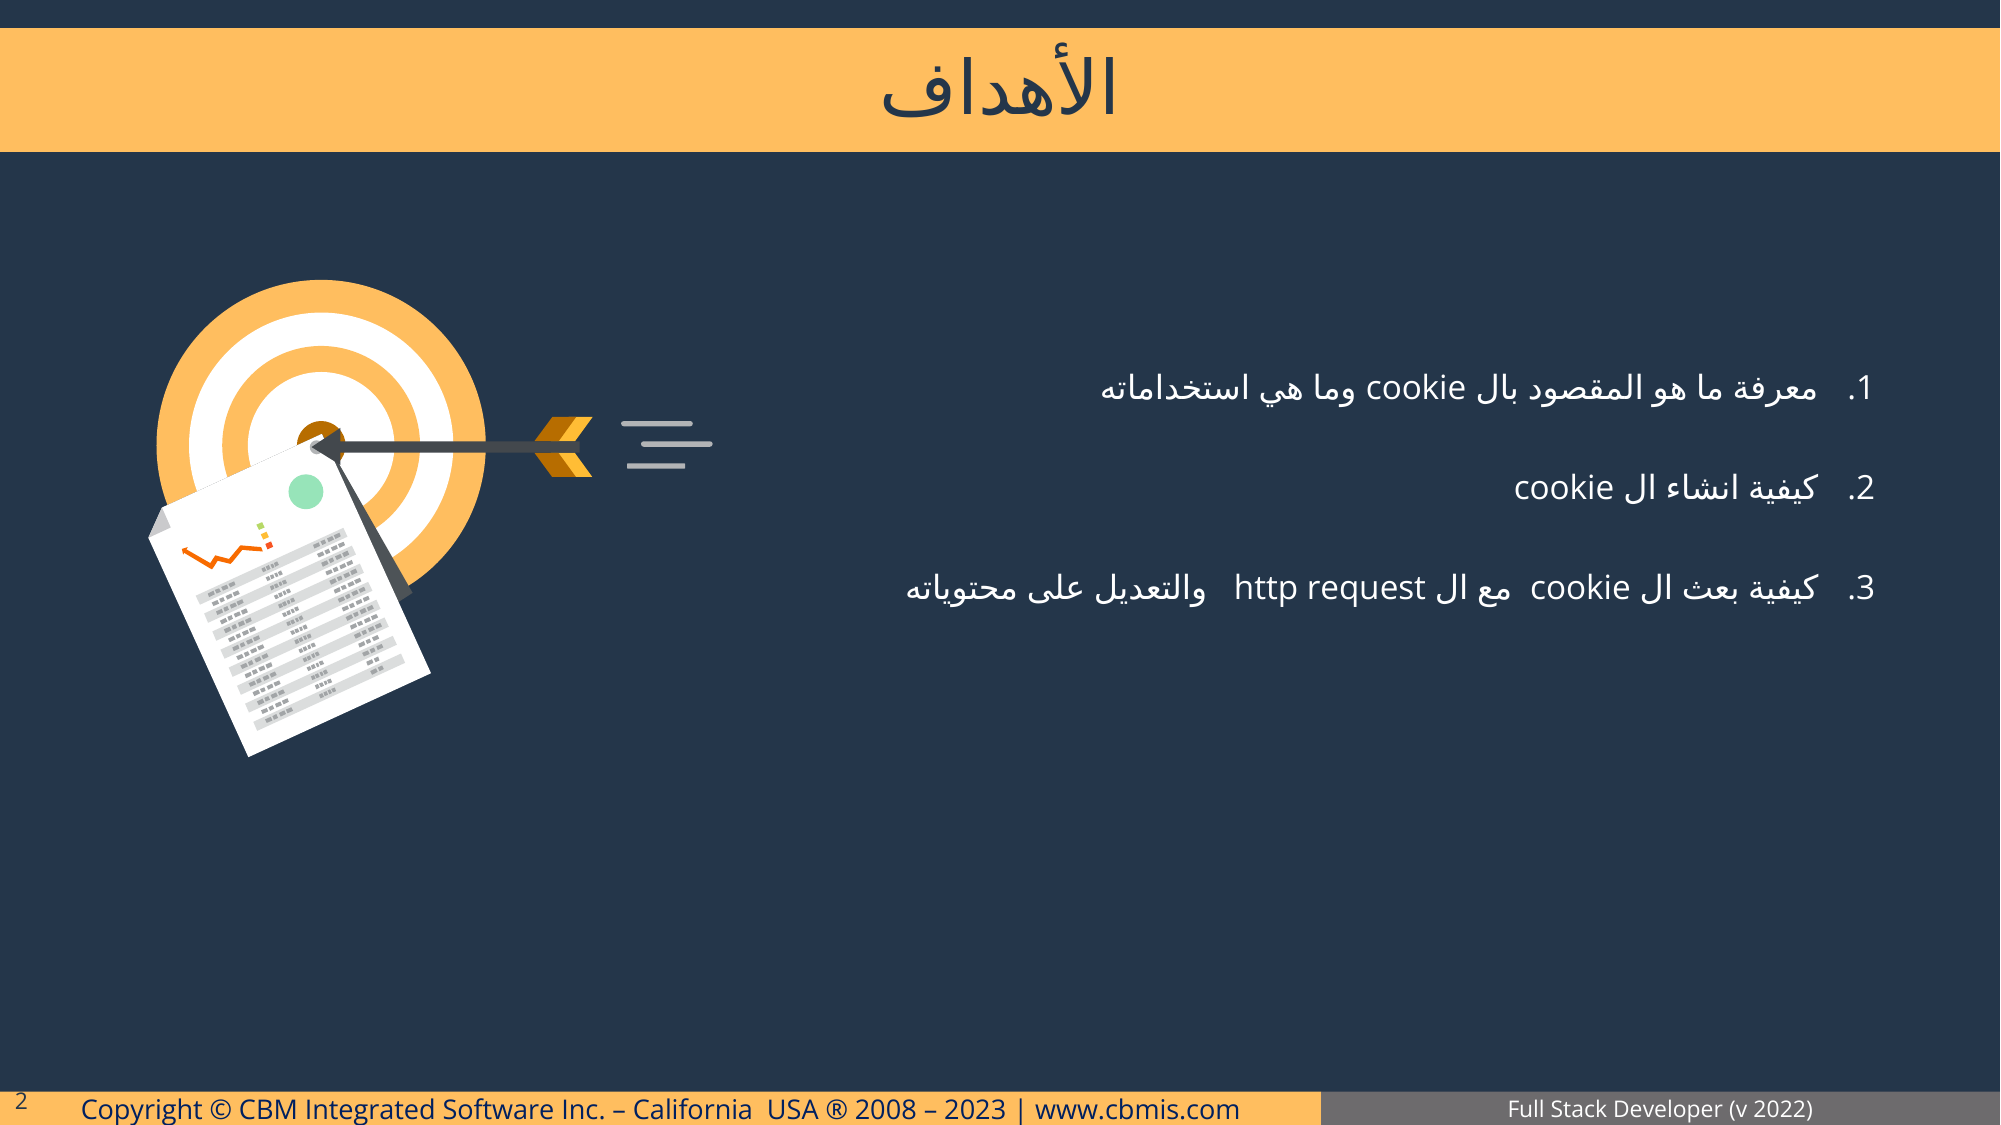

الأهداف

معرفة ما هو المقصود بال cookie وما هي استخداماته
كيفية انشاء ال cookie
كيفية بعث ال cookie  مع ال http request   والتعديل على محتوياته
2